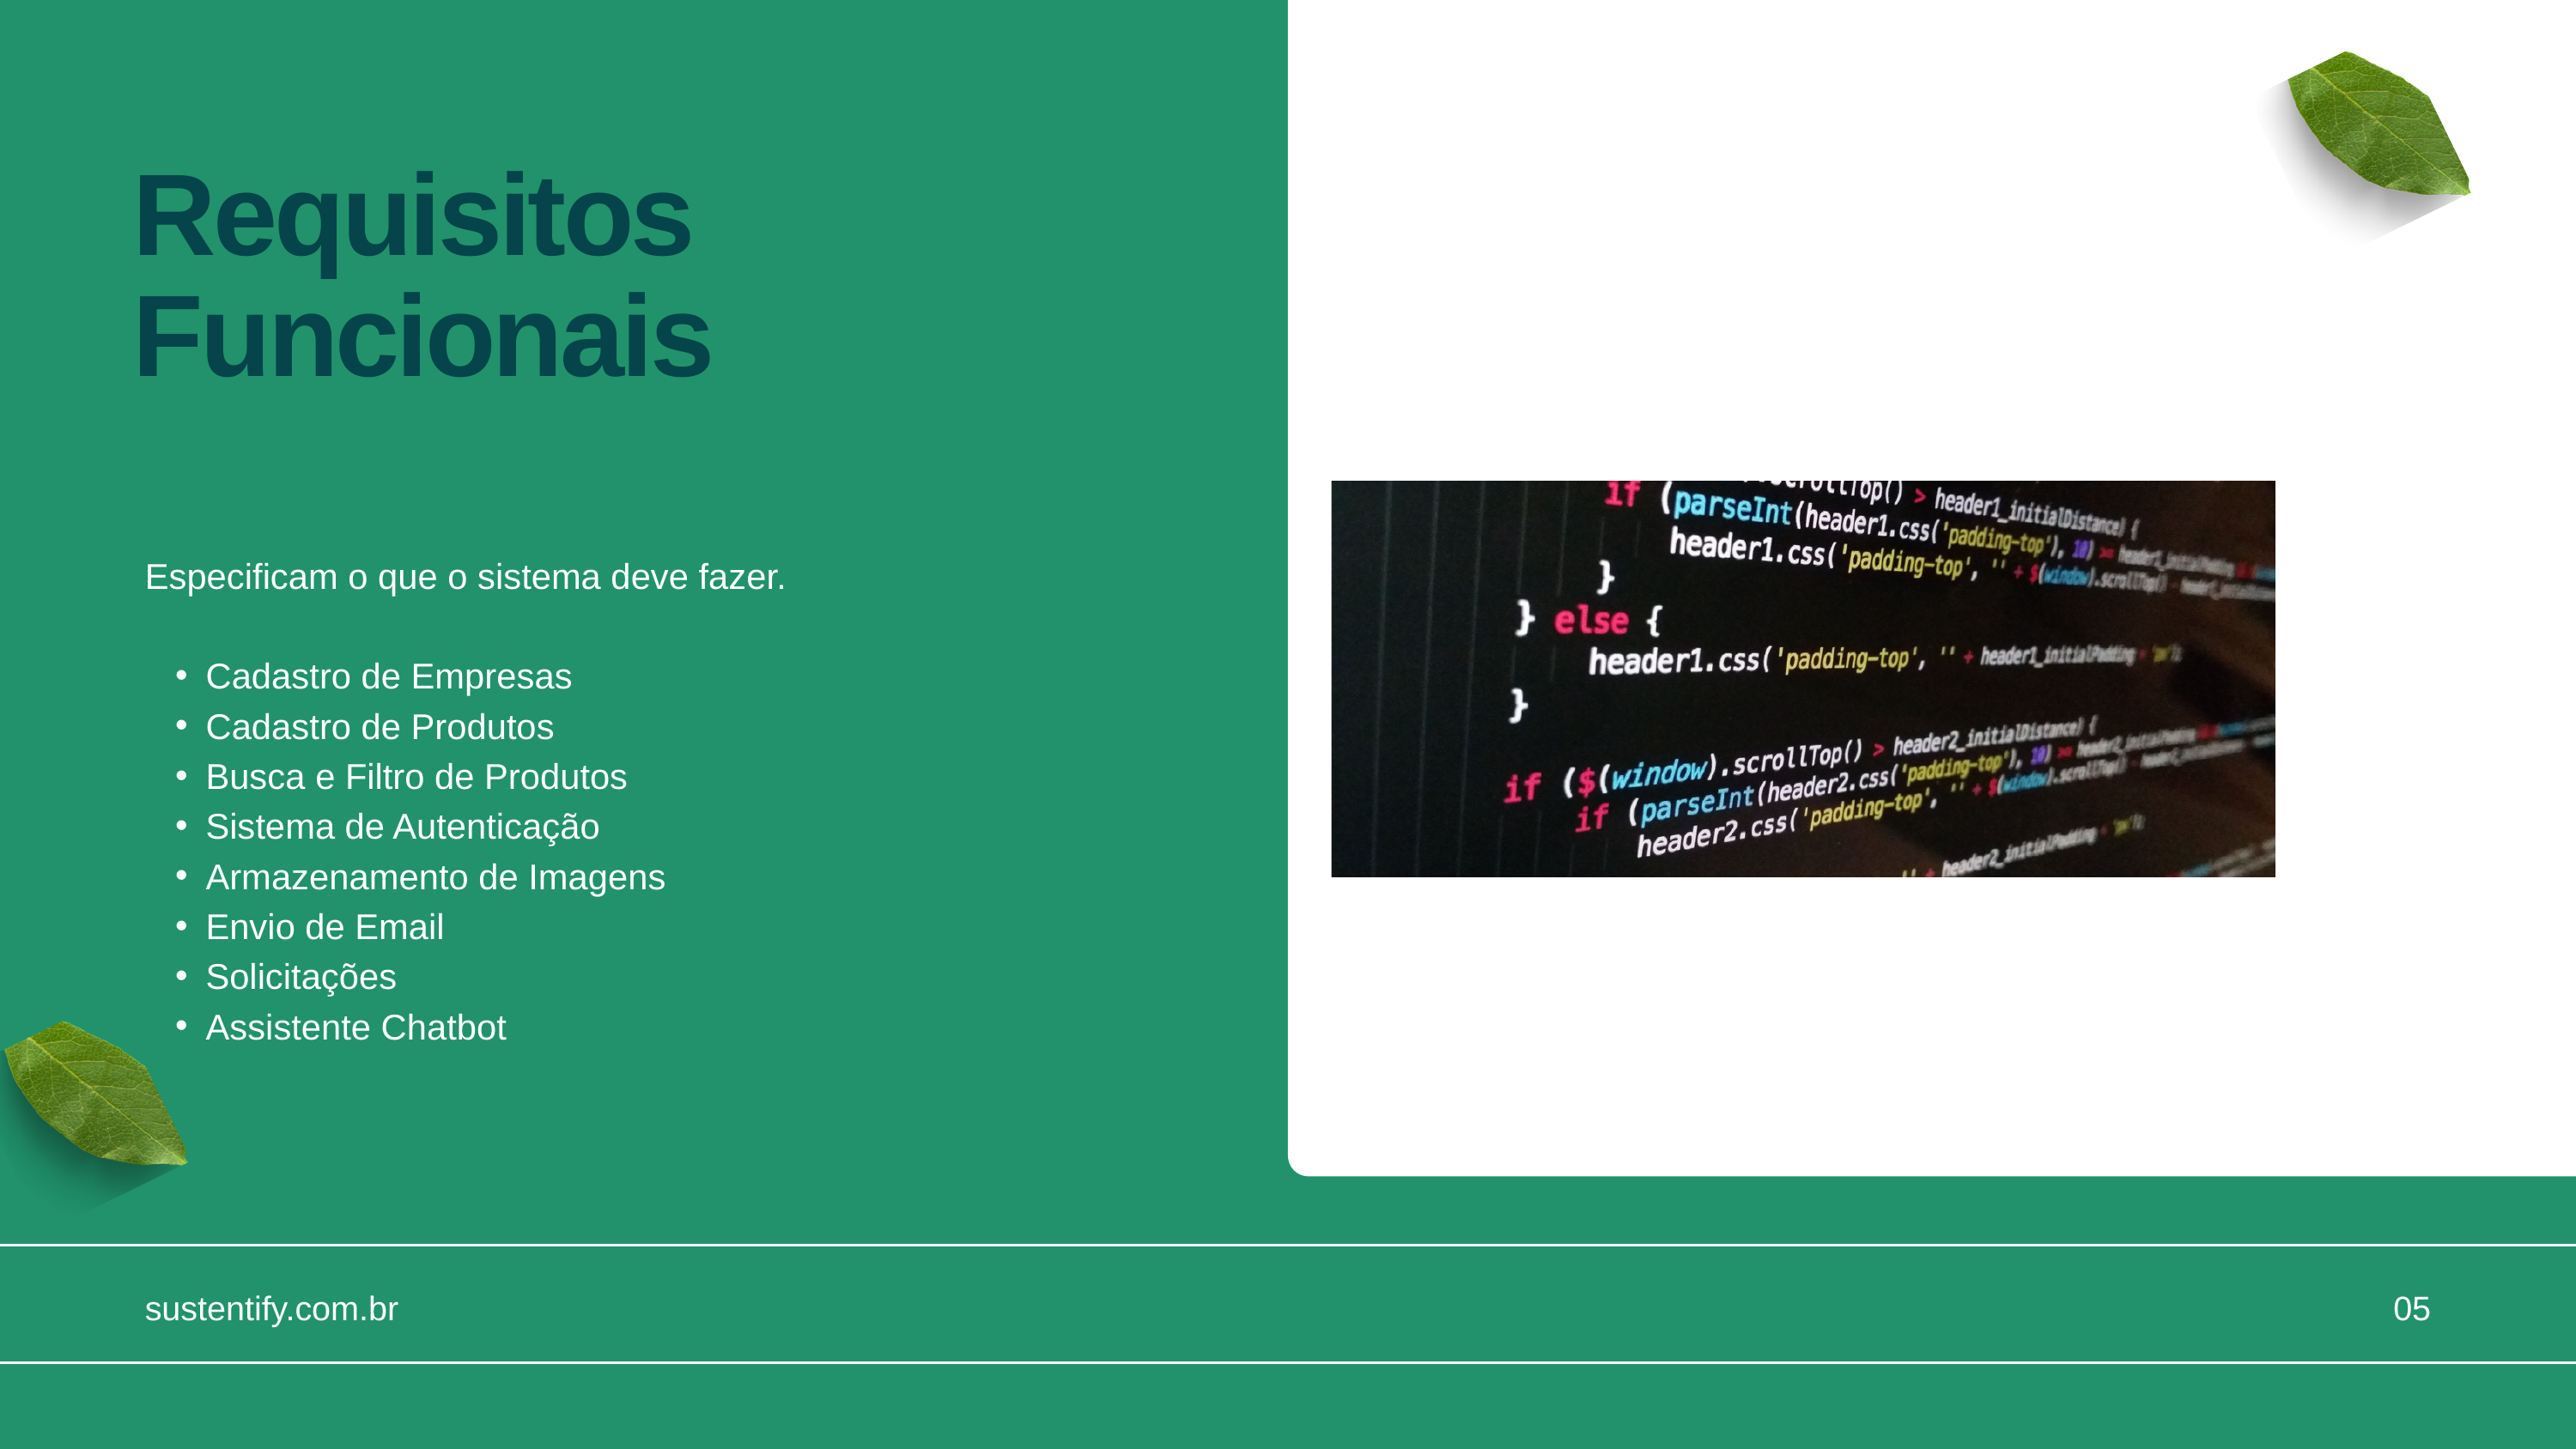

Requisitos Funcionais

Especificam o que o sistema deve fazer.

Cadastro de Empresas
Cadastro de Produtos
Busca e Filtro de Produtos
Sistema de Autenticação
Armazenamento de Imagens
Envio de Email
Solicitações
Assistente Chatbot

sustentify.com.br
05